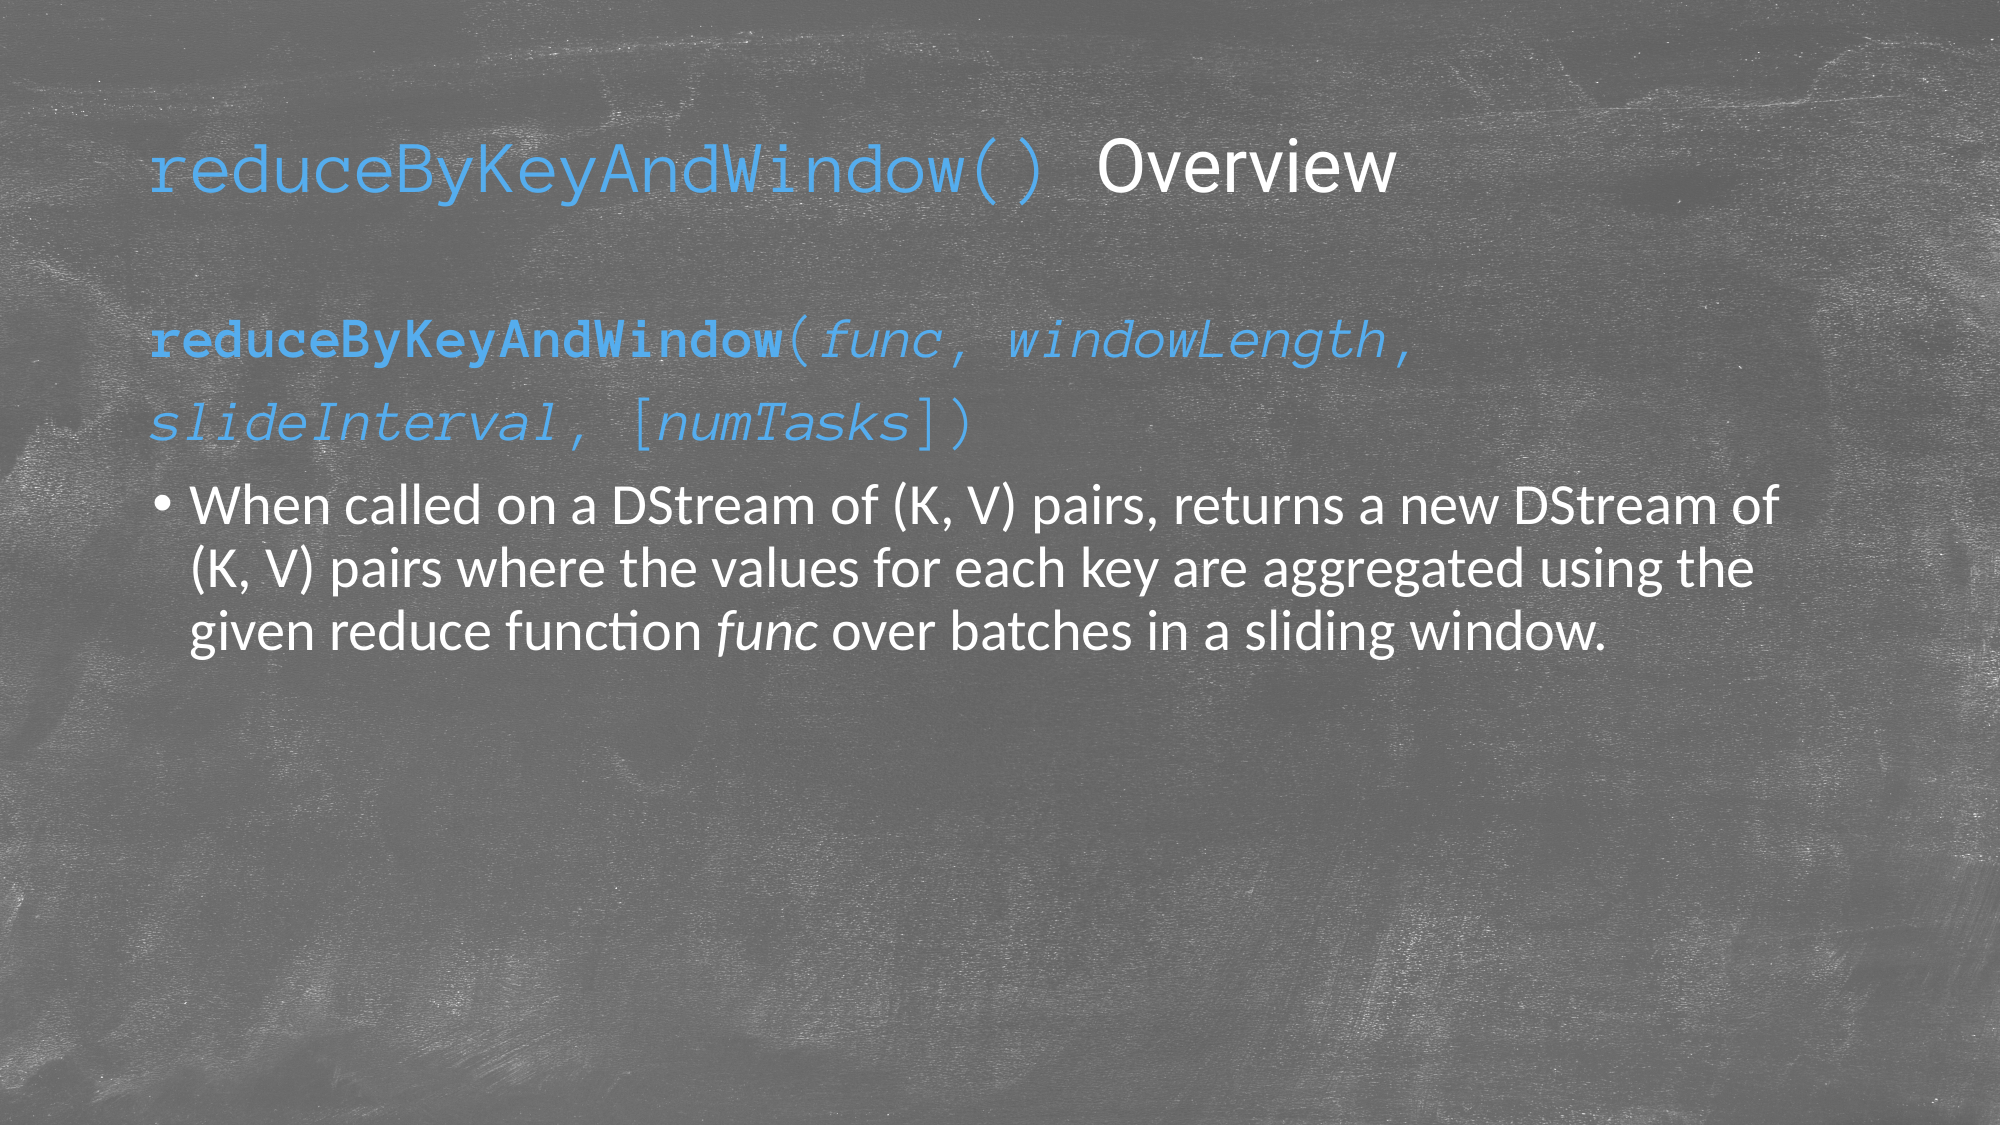

# reduceByKeyAndWindow() Overview
reduceByKeyAndWindow(func, windowLength,
slideInterval, [numTasks])
When called on a DStream of (K, V) pairs, returns a new DStream of (K, V) pairs where the values for each key are aggregated using the given reduce function func over batches in a sliding window.